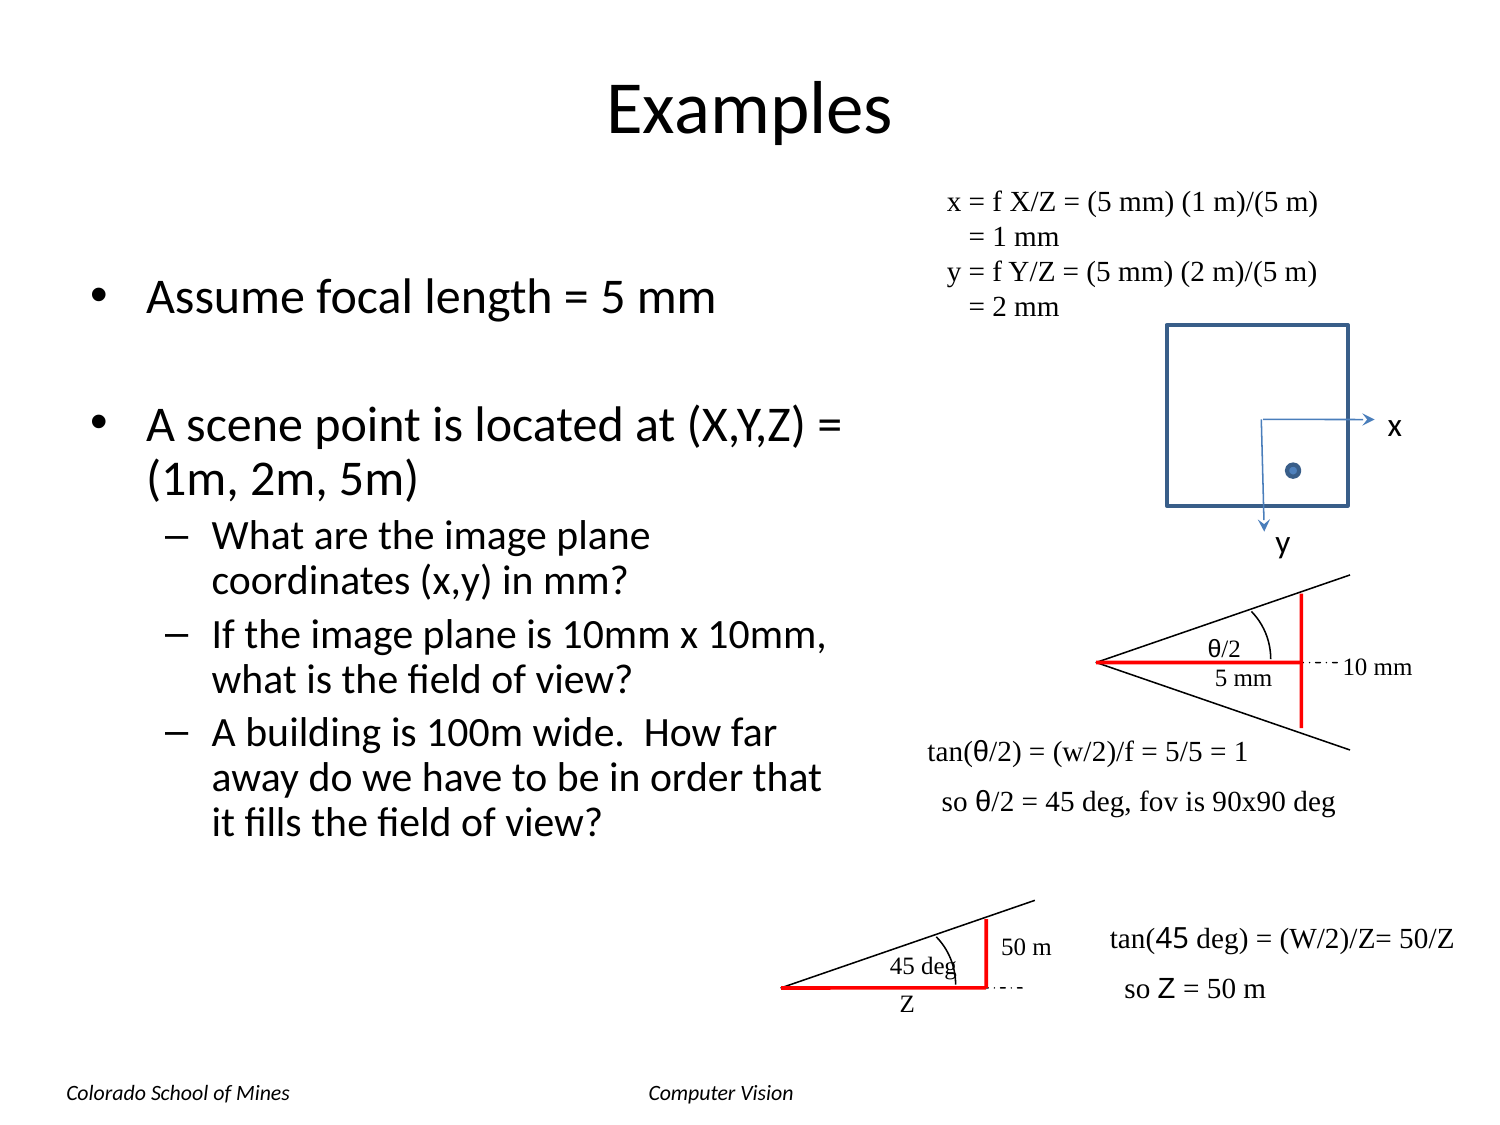

Examples
x = f X/Z = (5 mm) (1 m)/(5 m)
   = 1 mm
y = f Y/Z = (5 mm) (2 m)/(5 m)
   = 2 mm

Assume focal length = 5 mm

A scene point is located at (X,Y,Z) = (1m, 2m, 5m)
What are the image plane coordinates (x,y) in mm?
If the image plane is 10mm x 10mm, what is the field of view?
A building is 100m wide.  How far away do we have to be in order that it fills the field of view?

x

y

θ/2
10 mm
5 mm
tan(θ/2) = (w/2)/f = 5/5 = 1
  so θ/2 = 45 deg, fov is 90x90 deg
tan(45 deg) = (W/2)/Z= 50/Z
  so Ζ = 50 m

50 m
45 deg
Z